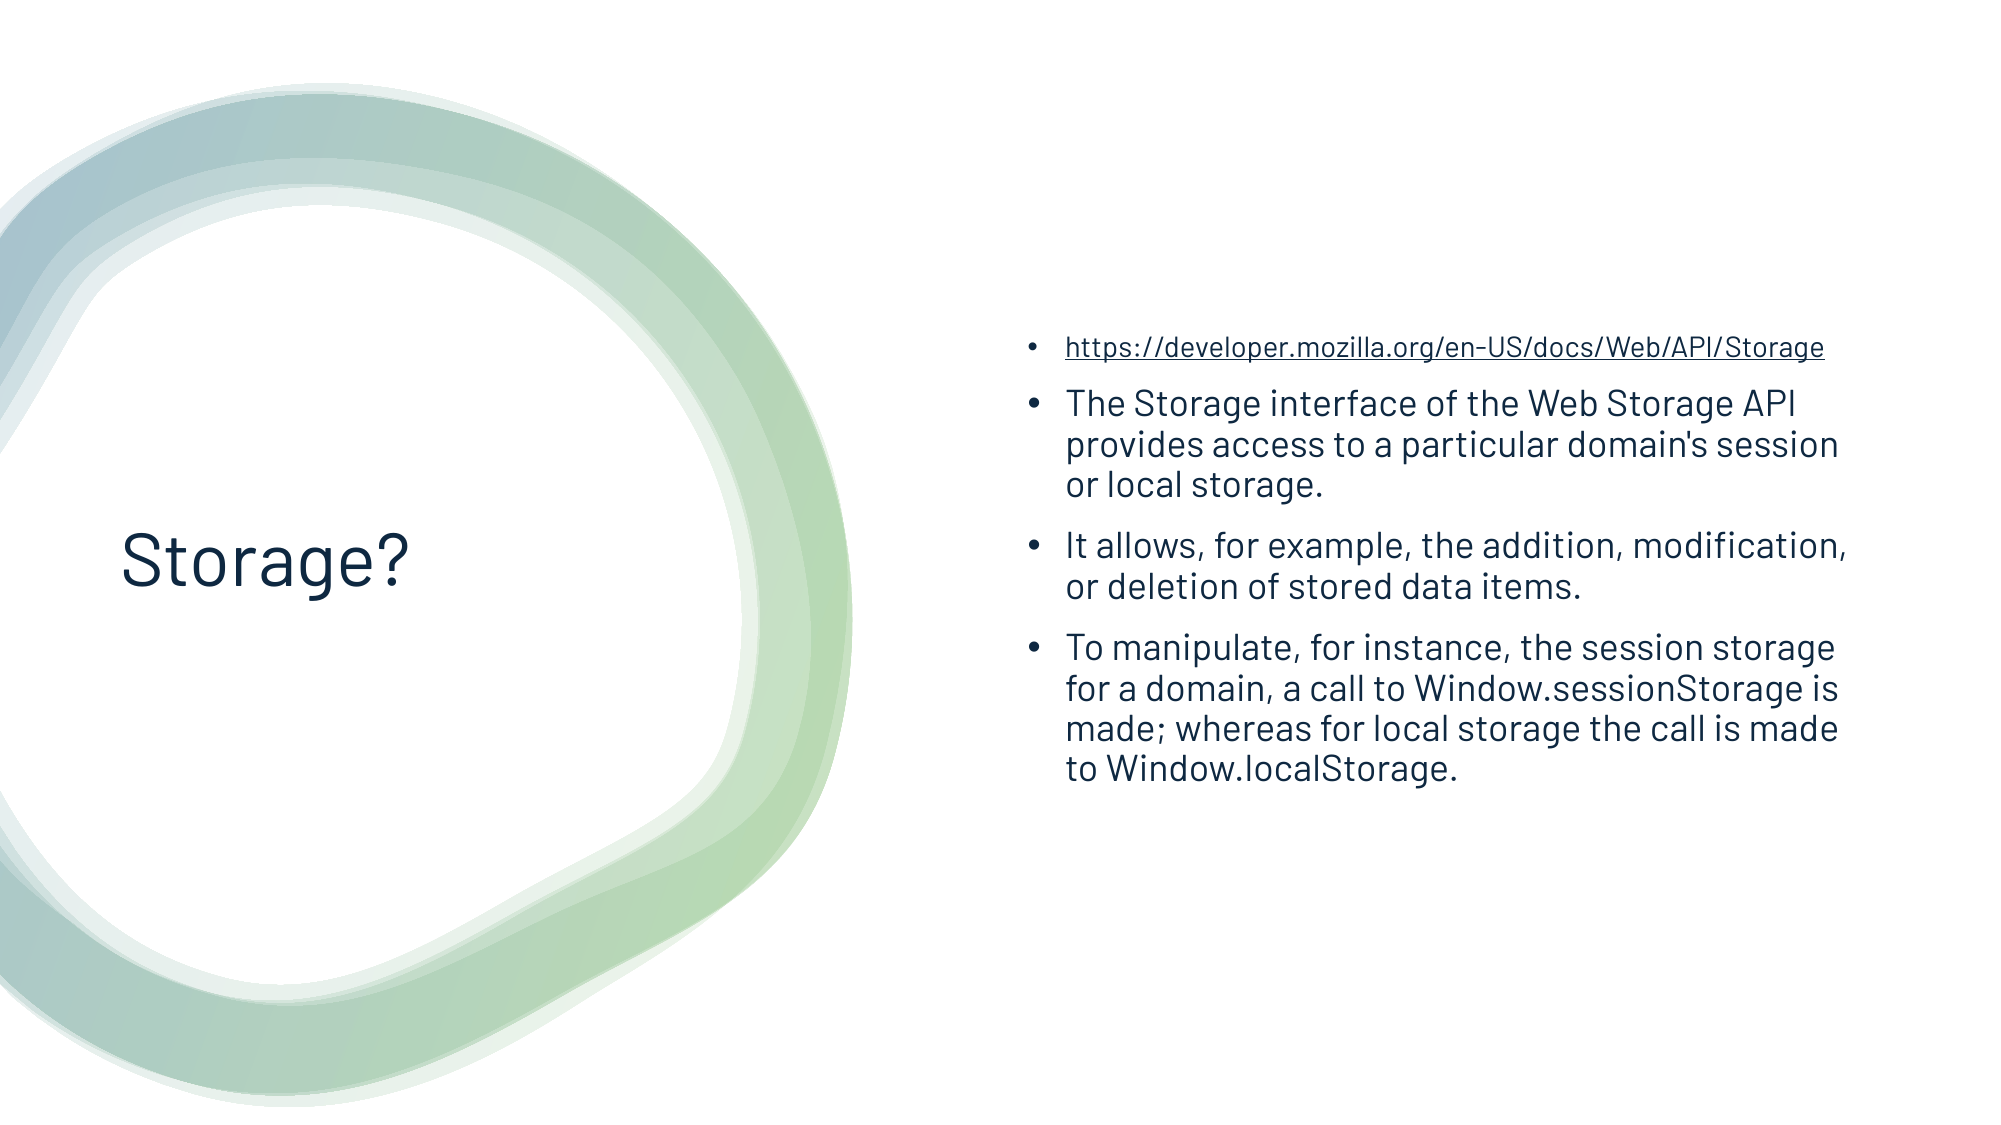

https://developer.mozilla.org/en-US/docs/Web/API/Storage
The Storage interface of the Web Storage API provides access to a particular domain's session or local storage.
It allows, for example, the addition, modification, or deletion of stored data items.
To manipulate, for instance, the session storage for a domain, a call to Window.sessionStorage is made; whereas for local storage the call is made to Window.localStorage.
# Storage?